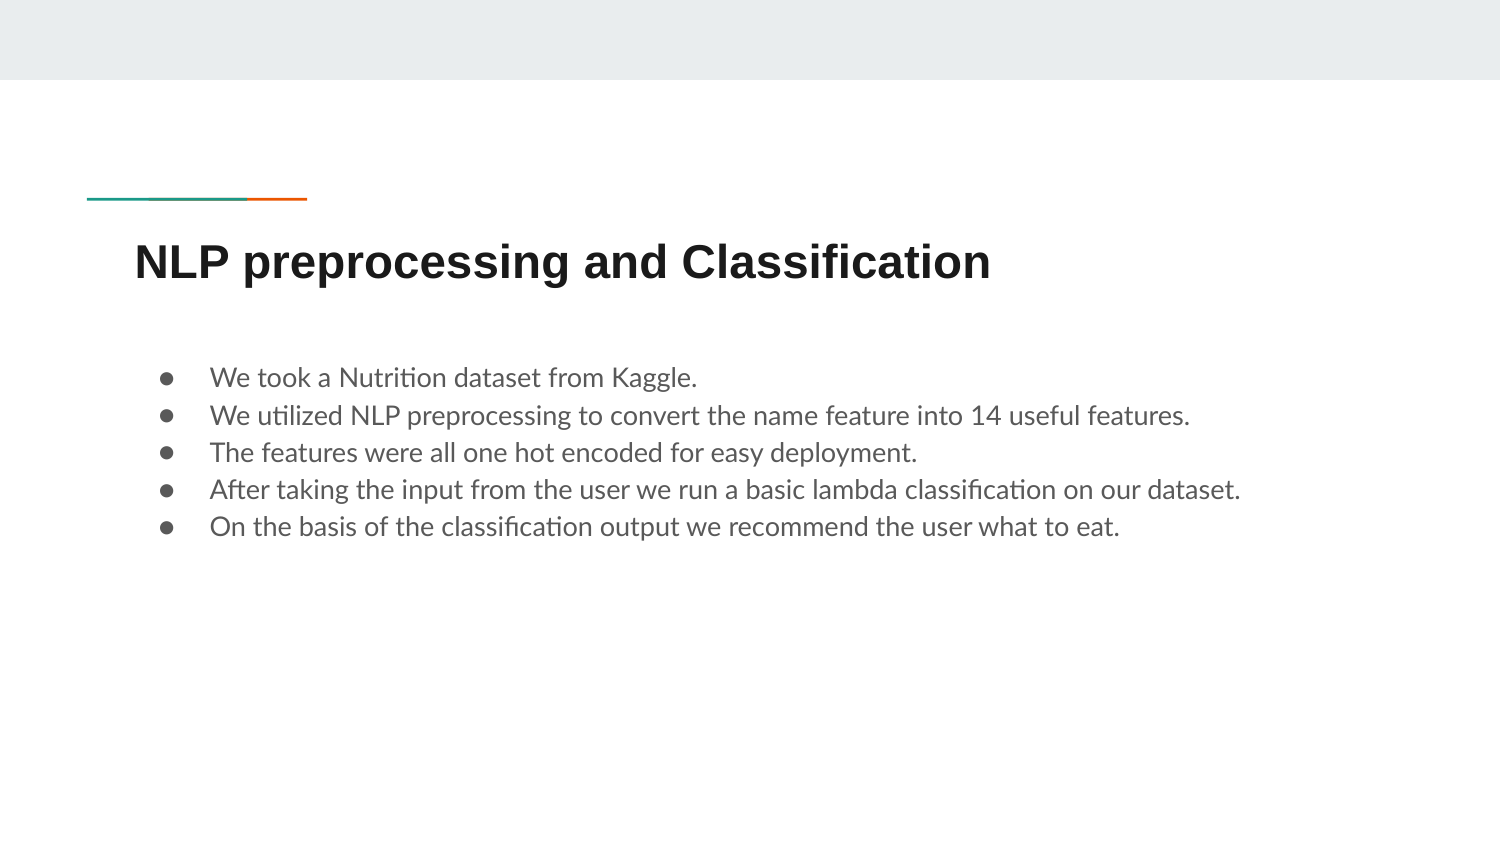

# NLP preprocessing and Classification
We took a Nutrition dataset from Kaggle.
We utilized NLP preprocessing to convert the name feature into 14 useful features.
The features were all one hot encoded for easy deployment.
After taking the input from the user we run a basic lambda classification on our dataset.
On the basis of the classification output we recommend the user what to eat.